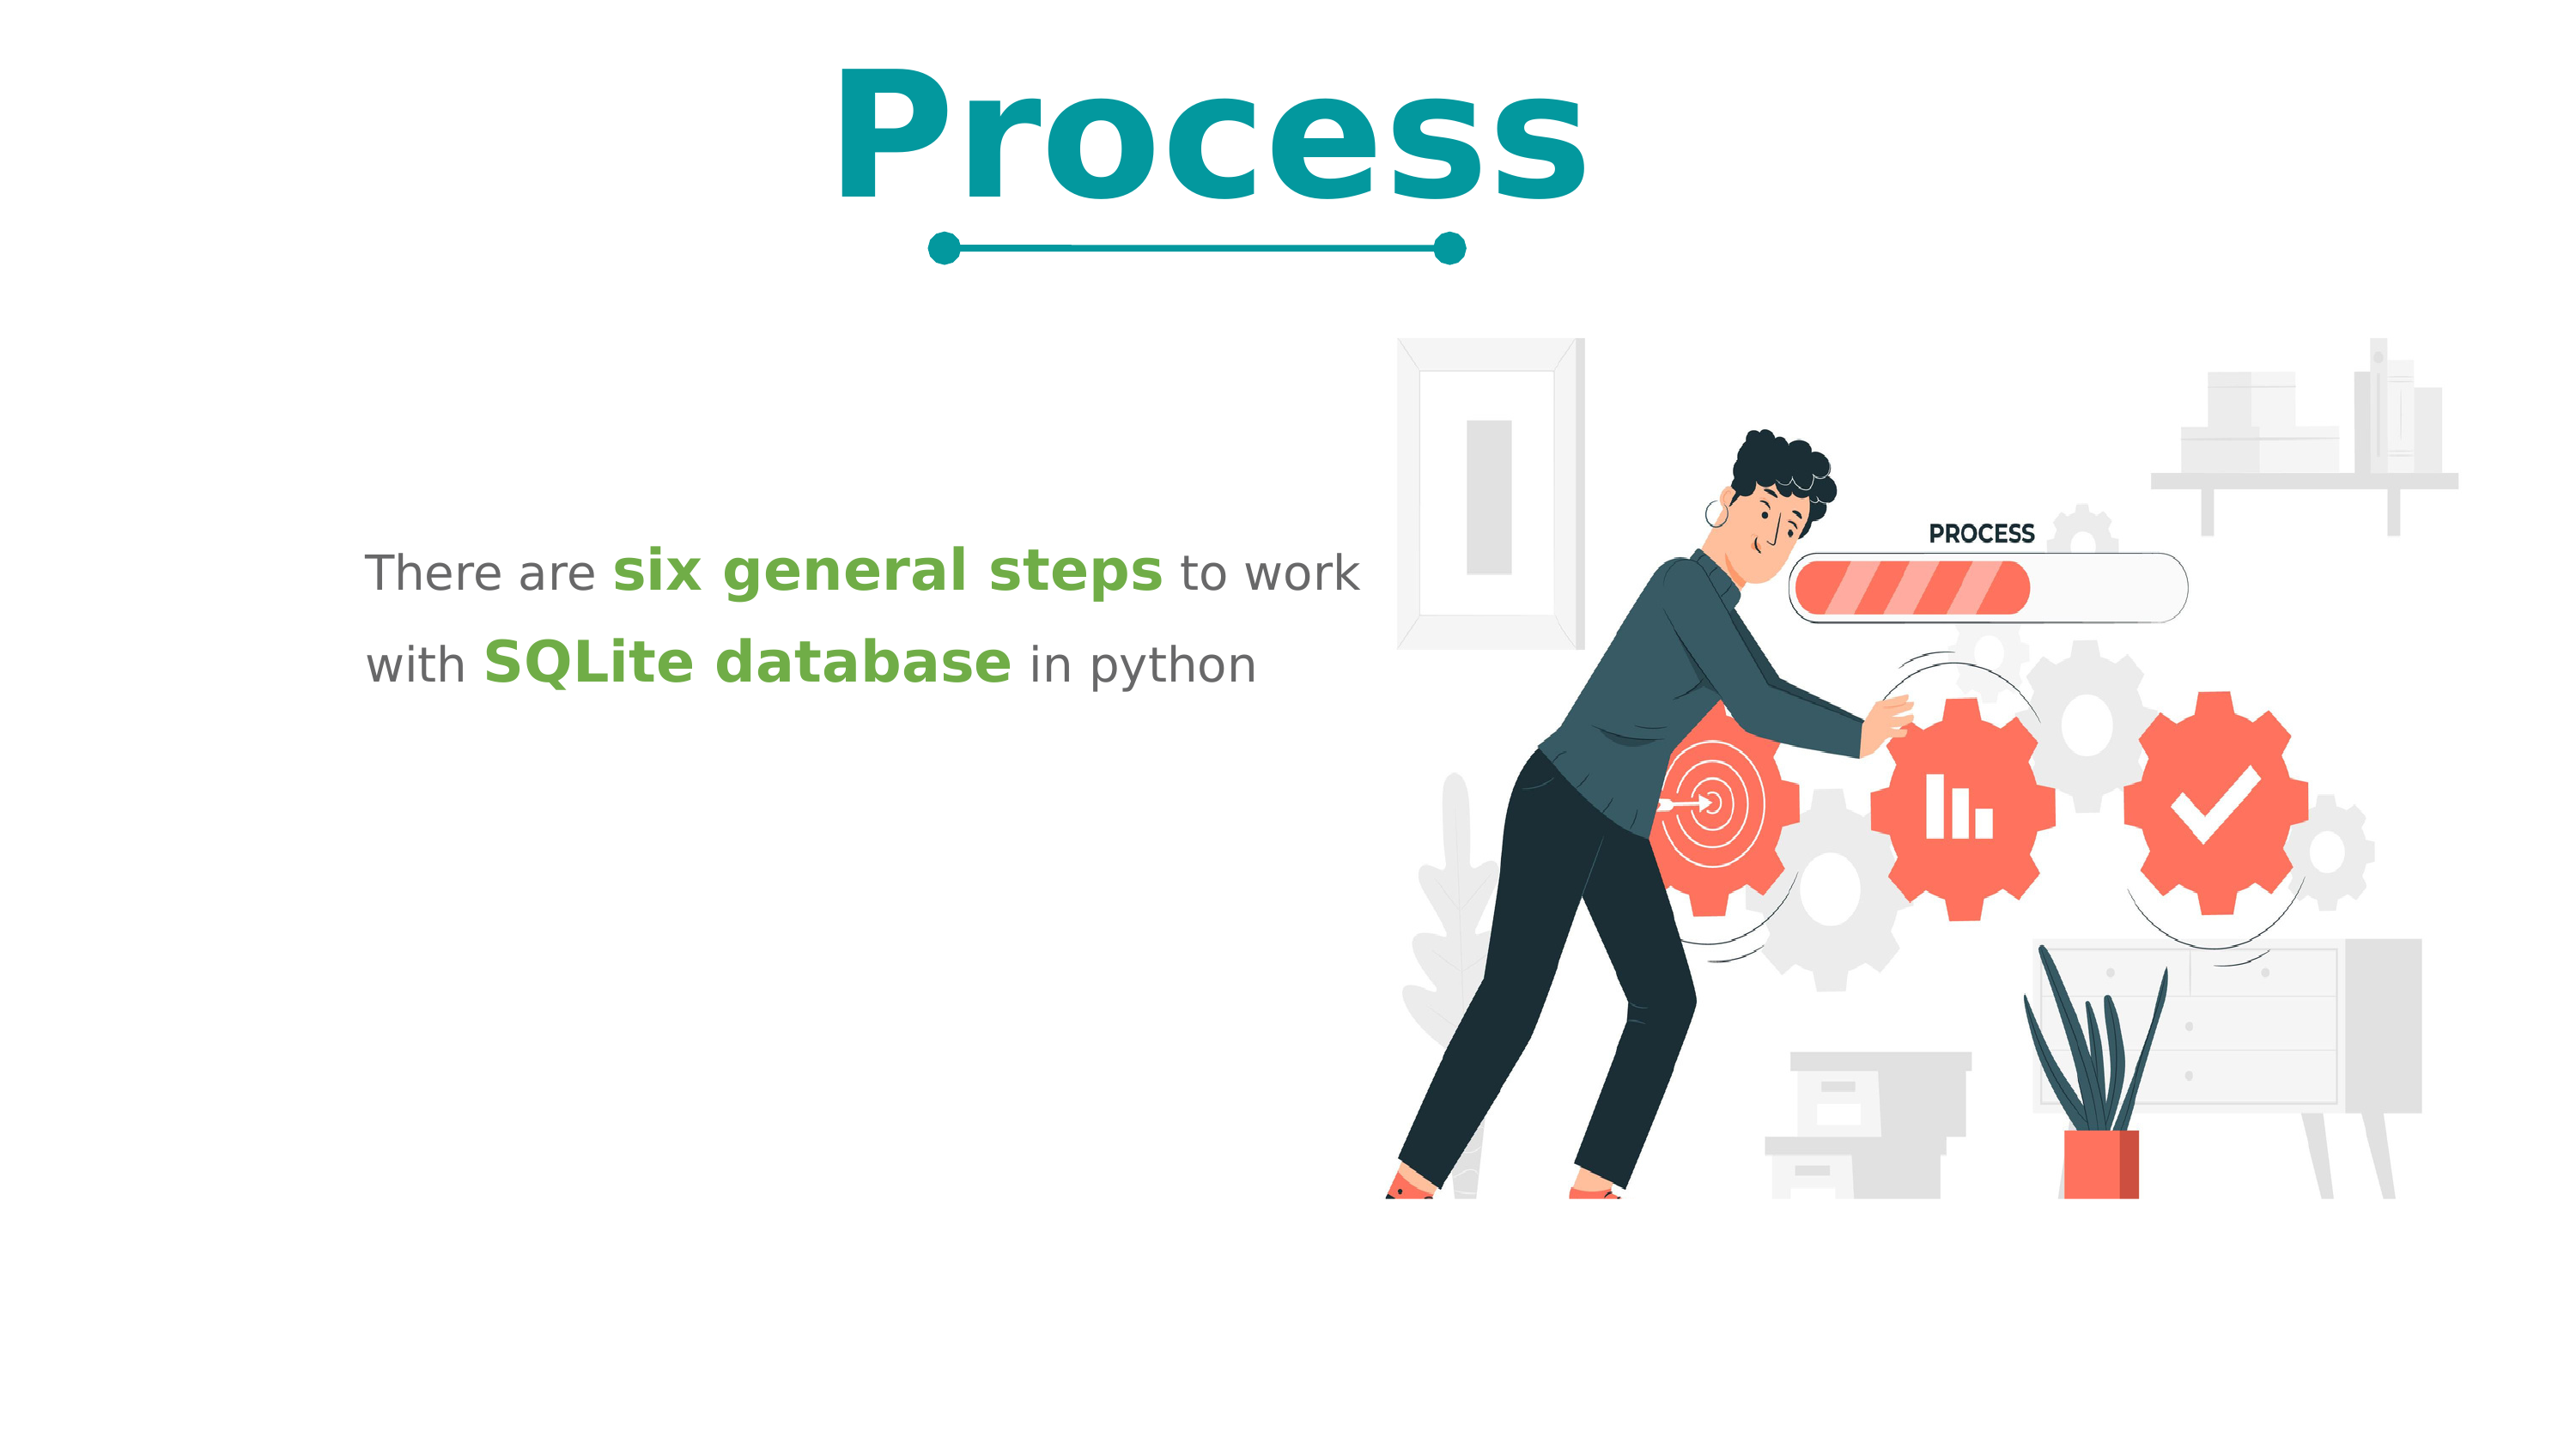

Process

There are six general steps to work with SQLite database in python